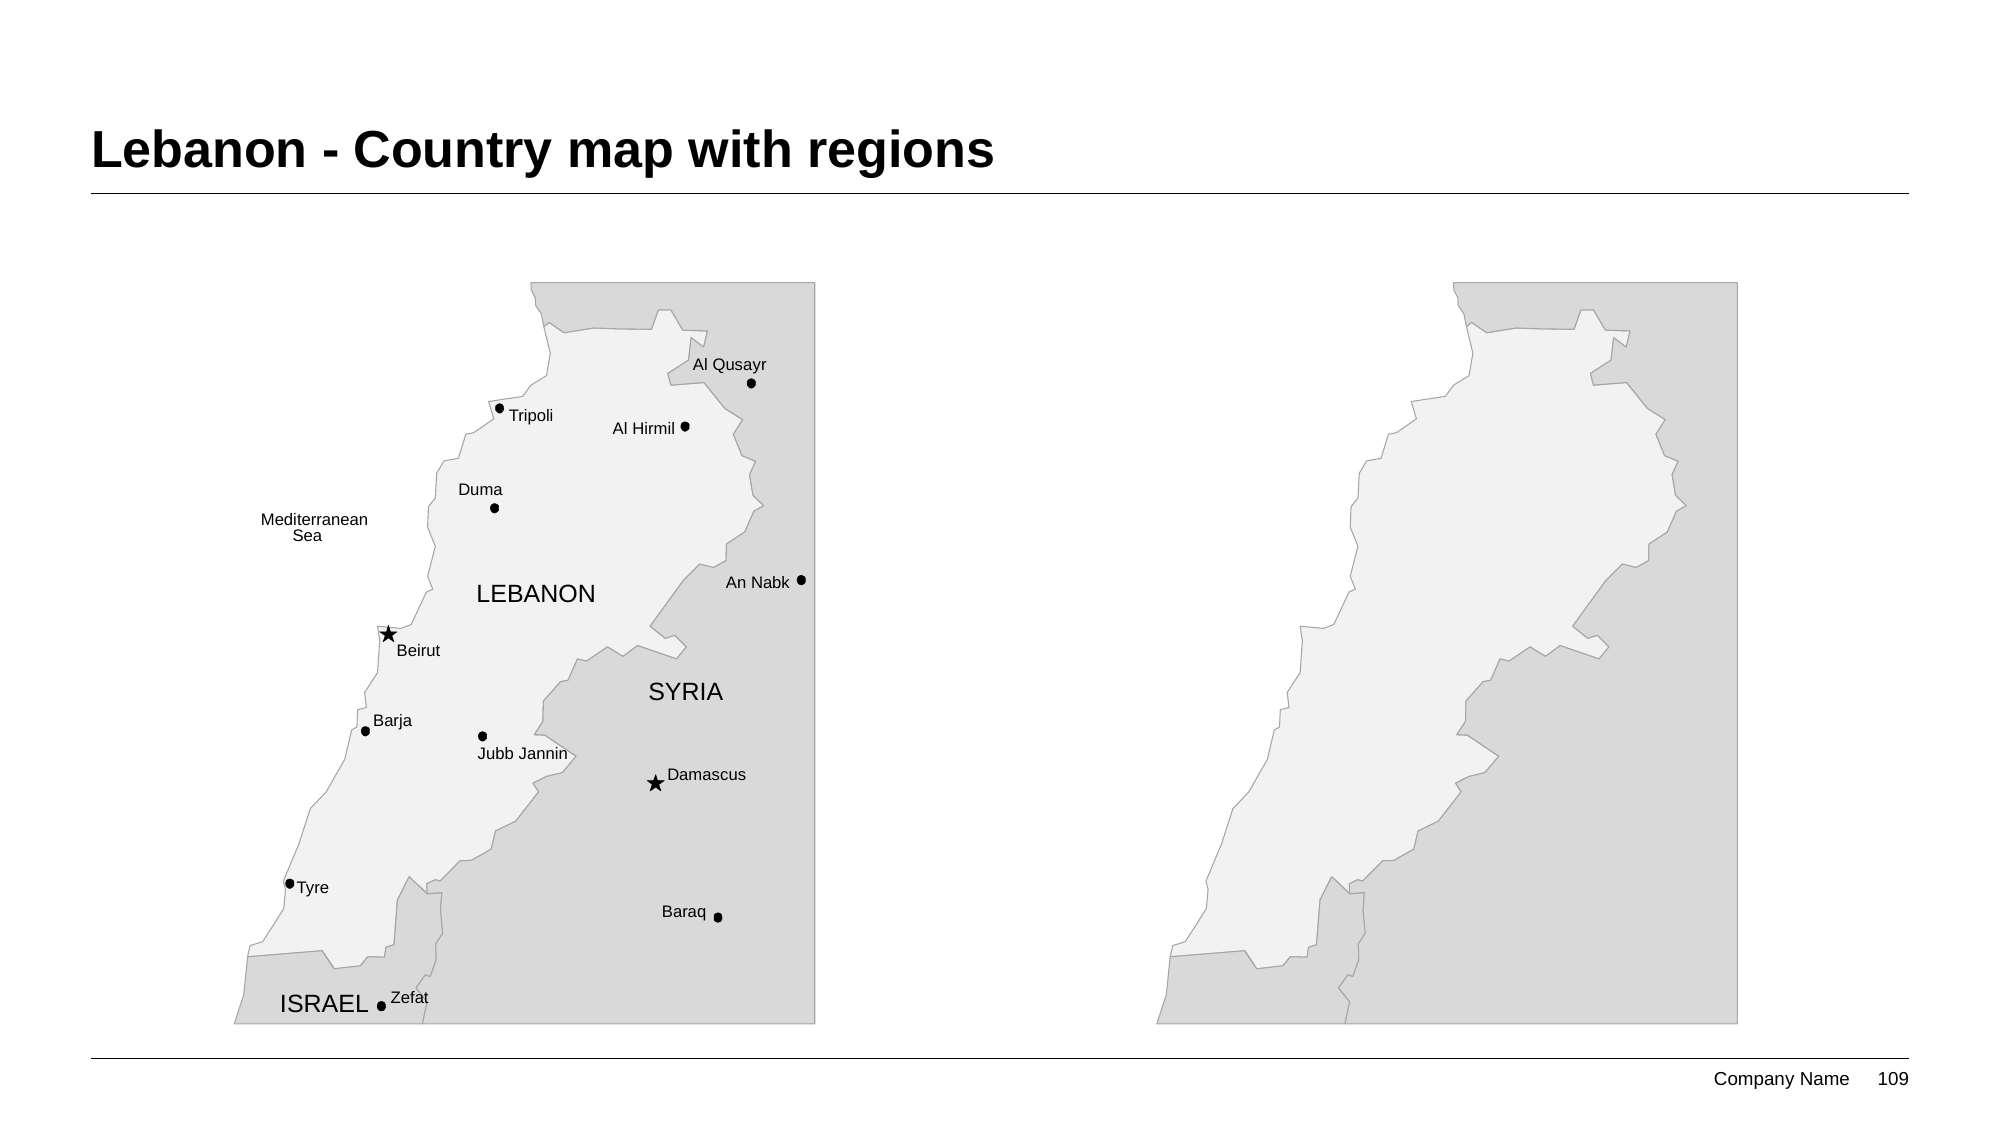

# Lebanon - Country map with regions

Al Qusayr

Tripoli
Al Hirmil

Duma

Mediterranean
Sea
An Nabk

LEBANON

Beirut
SYRIA
Barja

Jubb Jannin
Damascus

Tyre

Baraq

Zefat
ISRAEL